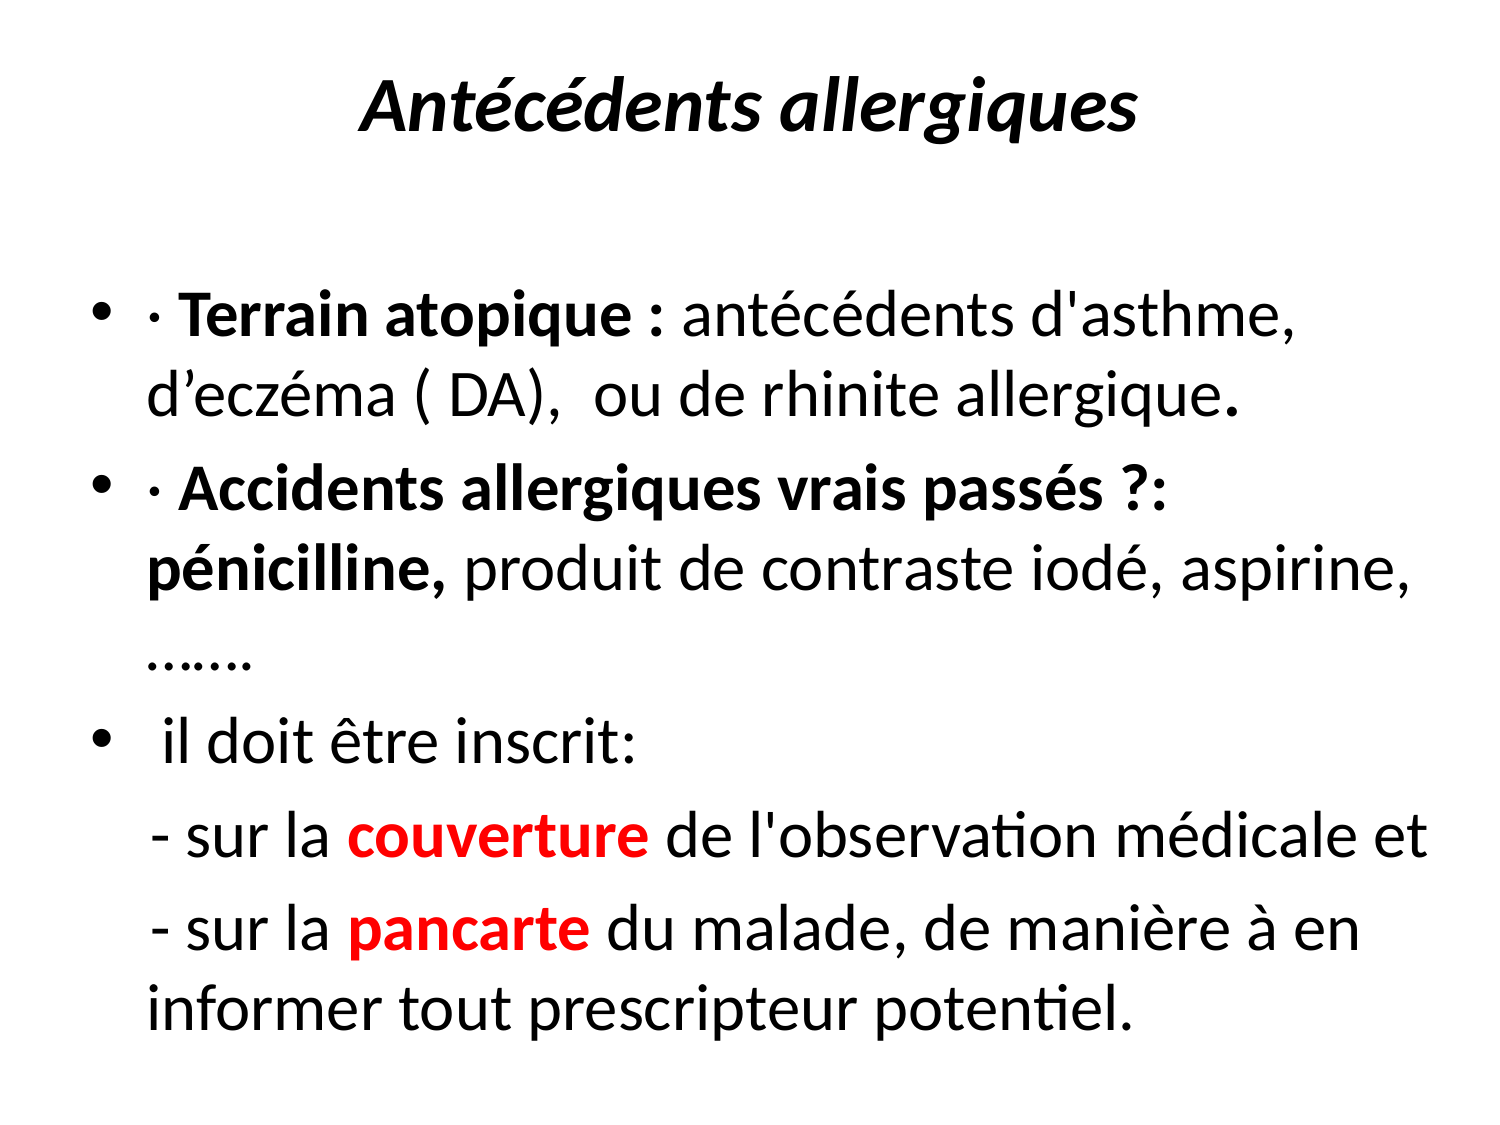

# Antécédents allergiques
· Terrain atopique : antécédents d'asthme, d’eczéma ( DA),  ou de rhinite allergique.
· Accidents allergiques vrais passés ?: pénicilline, produit de contraste iodé, aspirine,…….
 il doit être inscrit:
    - sur la couverture de l'observation médicale et
    - sur la pancarte du malade, de manière à en informer tout prescripteur potentiel.